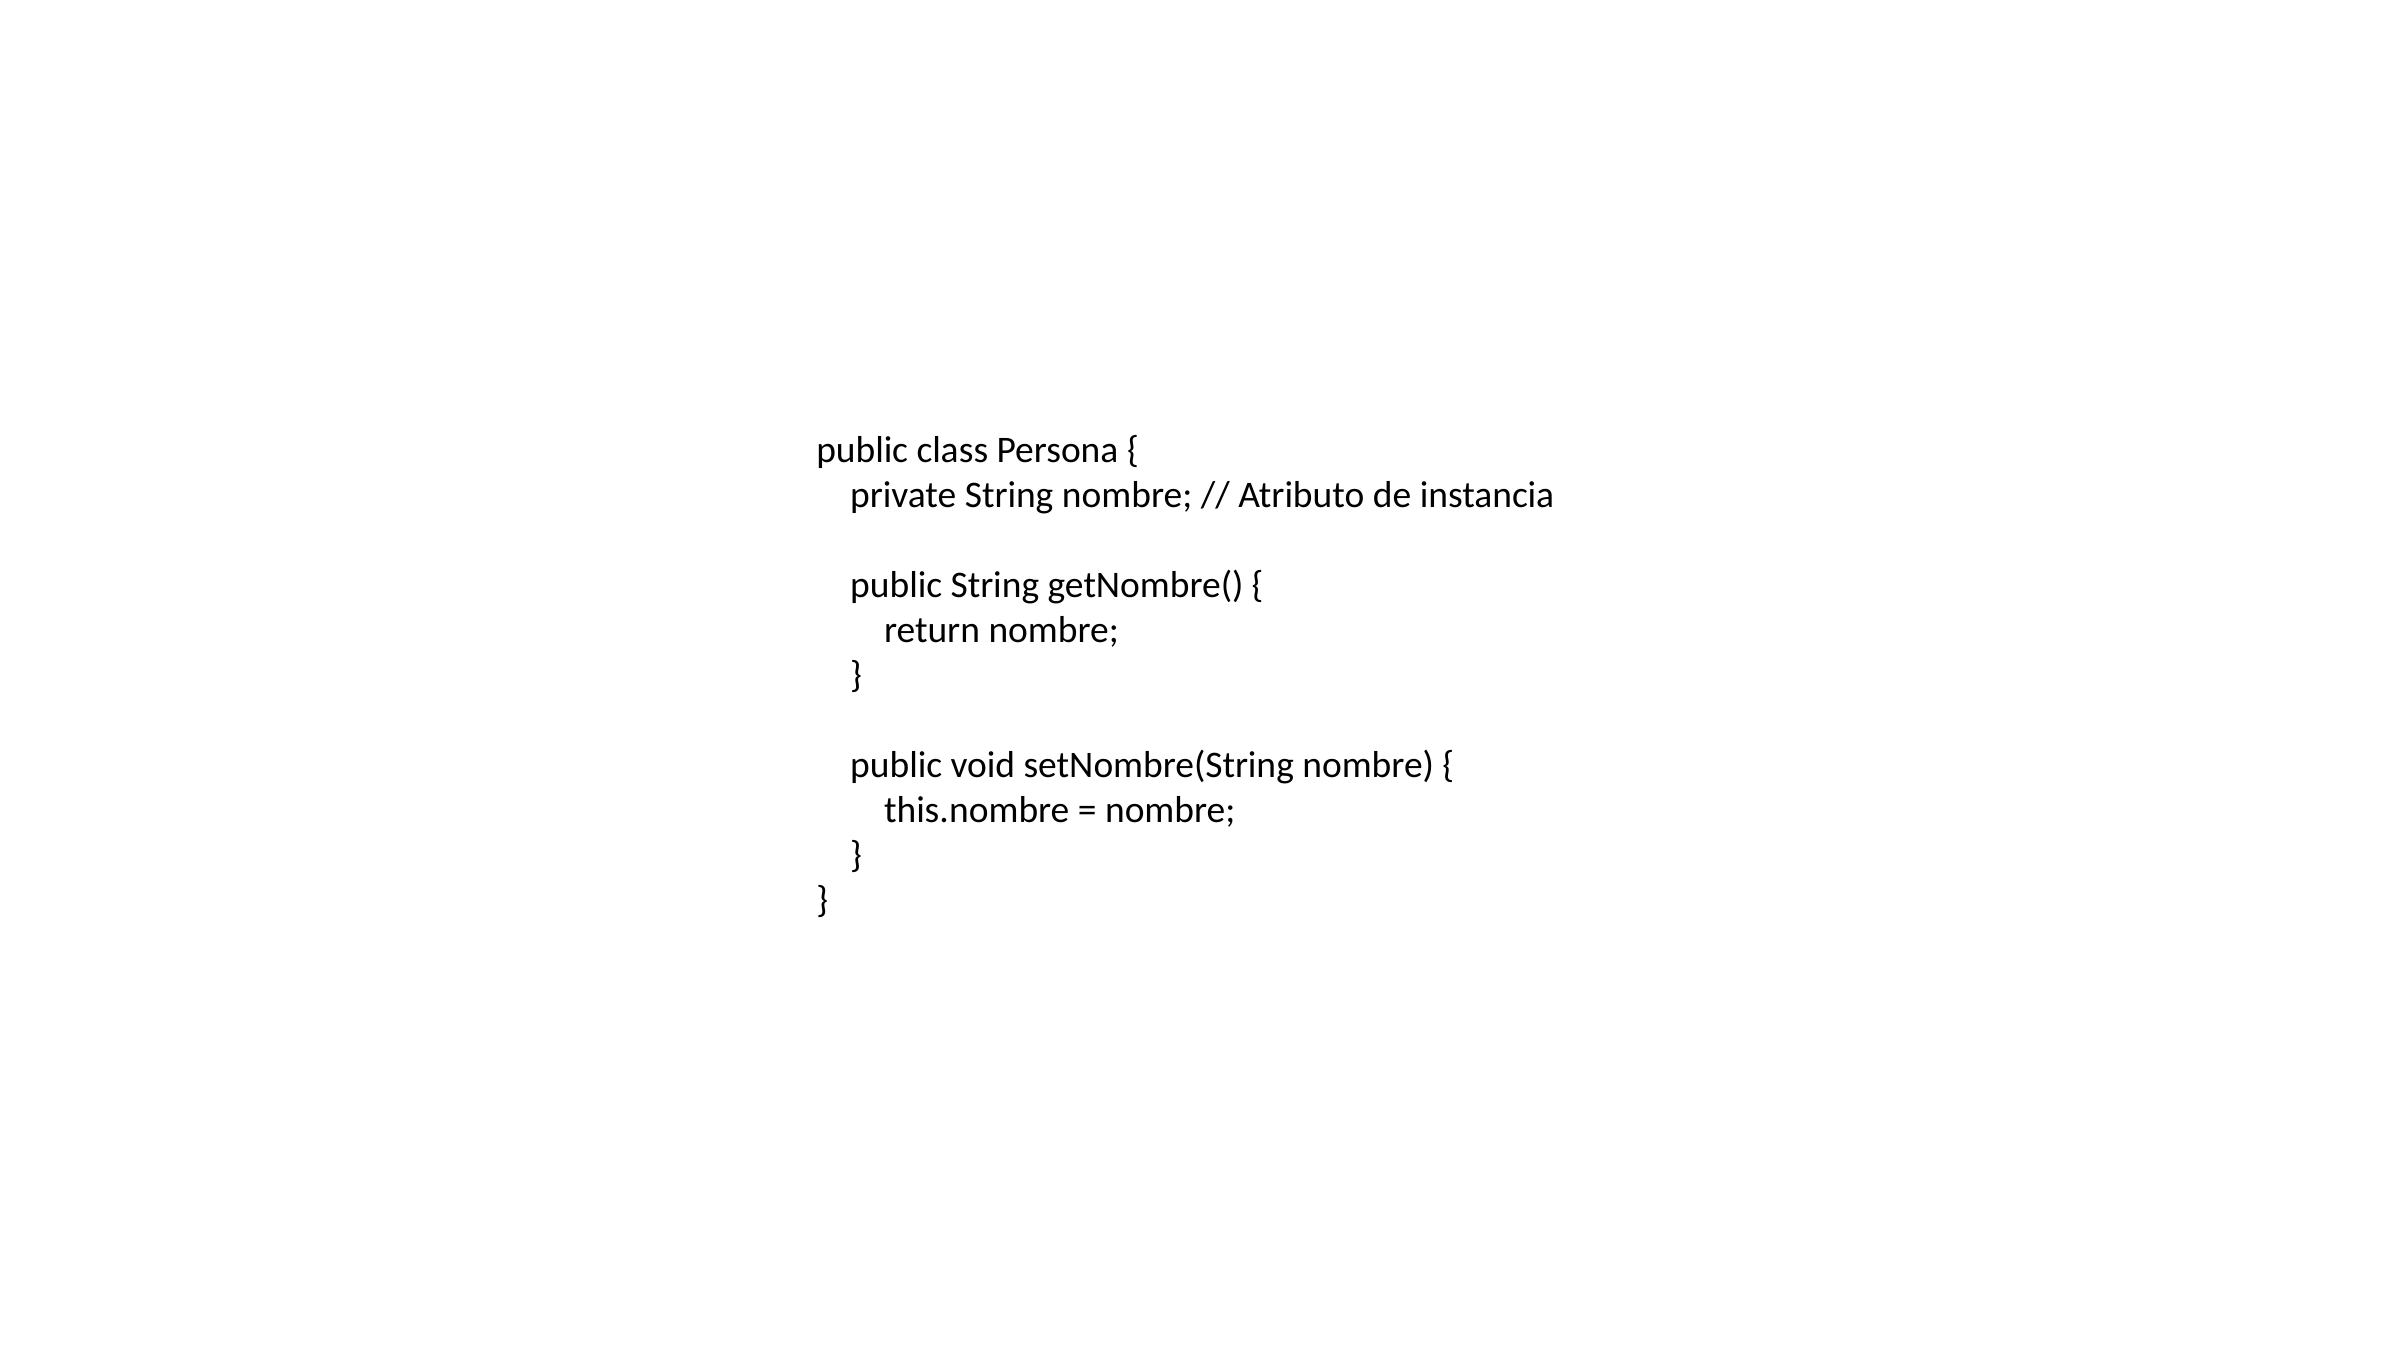

public class Persona {
    private String nombre; // Atributo de instancia

    public String getNombre() {
        return nombre;
    }

    public void setNombre(String nombre) {
        this.nombre = nombre;
    }
}